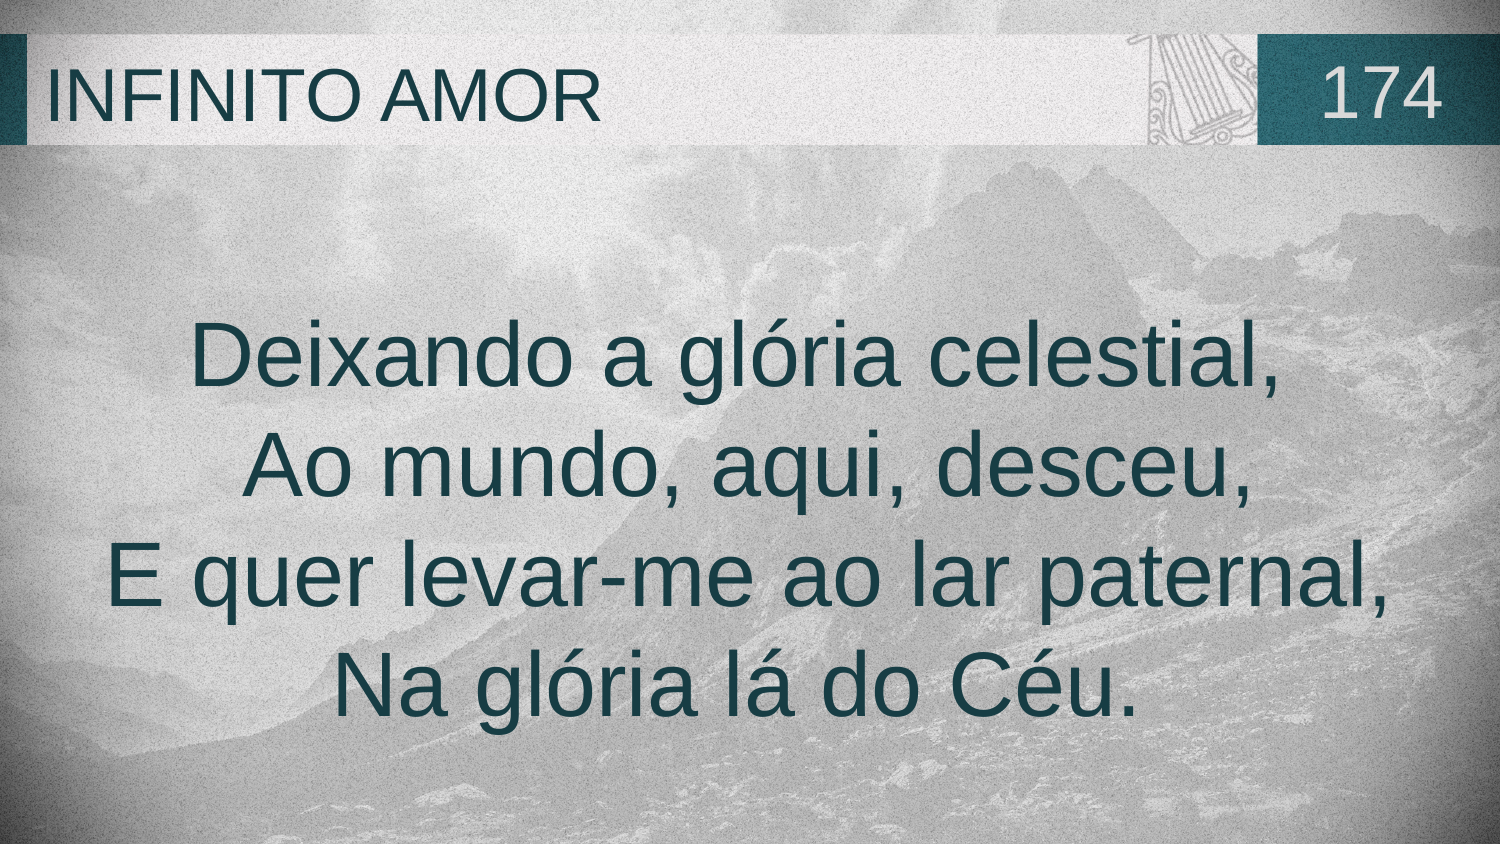

# INFINITO AMOR
174
Deixando a glória celestial,
Ao mundo, aqui, desceu,
E quer levar-me ao lar paternal,
Na glória lá do Céu.